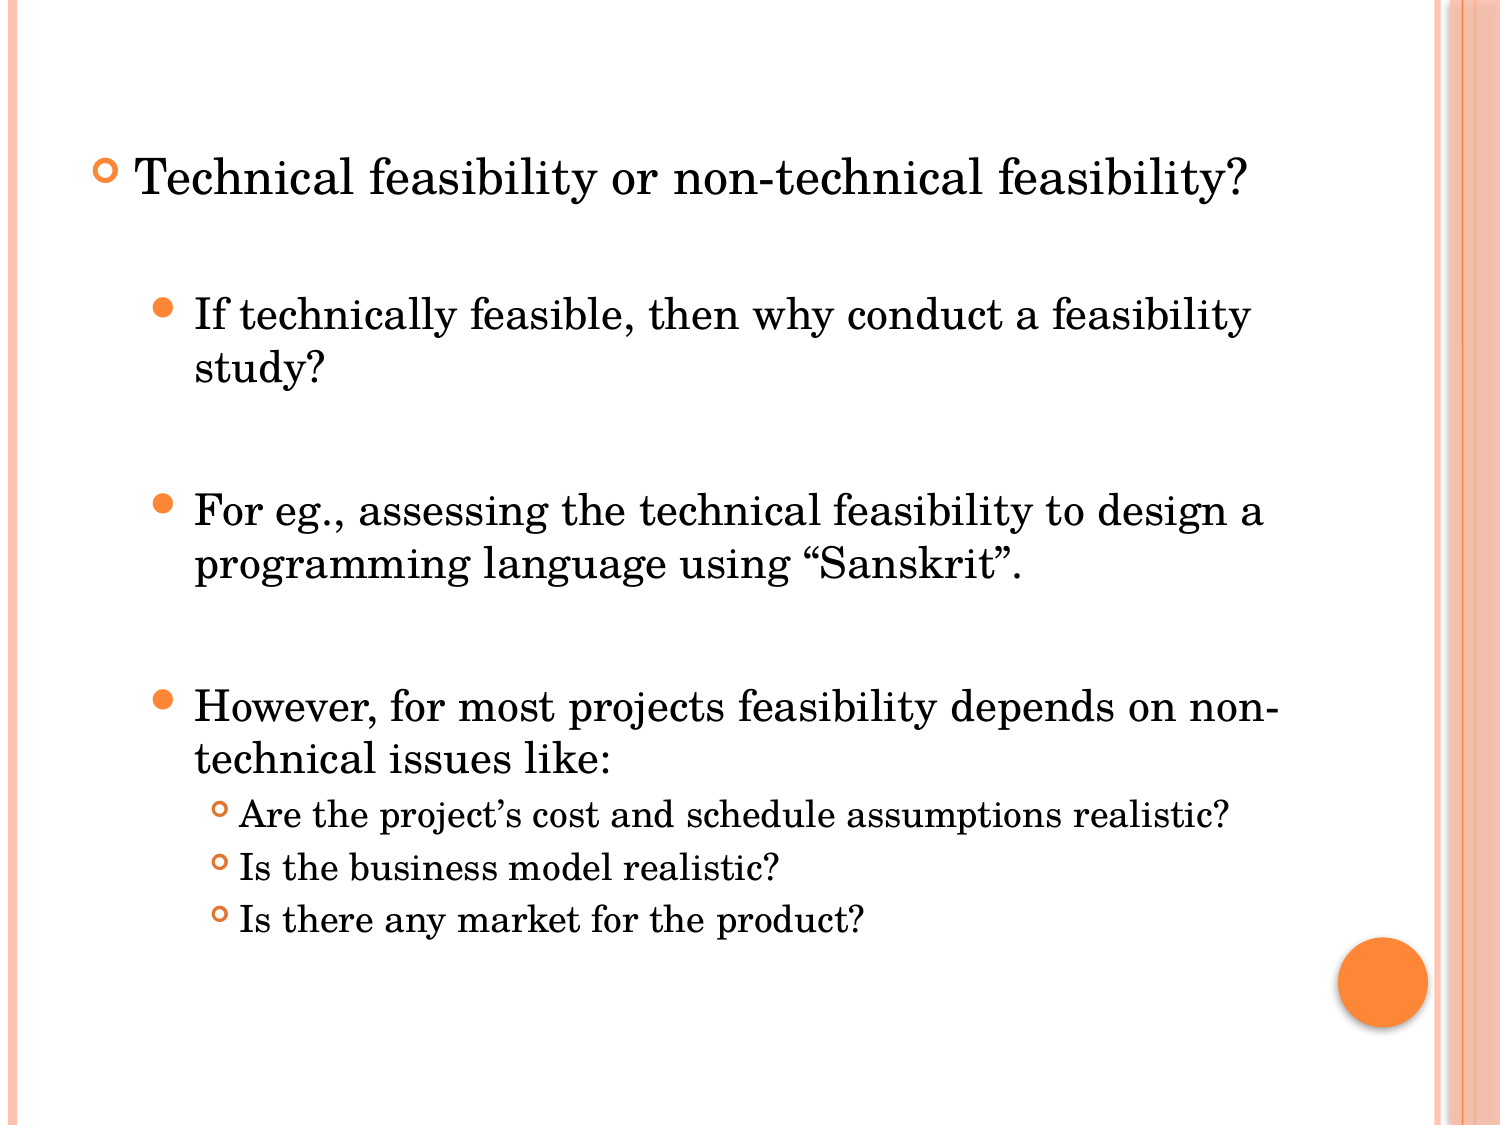

Technical feasibility or non-technical feasibility?

If technically feasible, then why conduct a feasibility study?

For eg., assessing the technical feasibility to design a programming language using “Sanskrit”.

However, for most projects feasibility depends on non-technical issues like:
Are the project’s cost and schedule assumptions realistic?
Is the business model realistic?
Is there any market for the product?